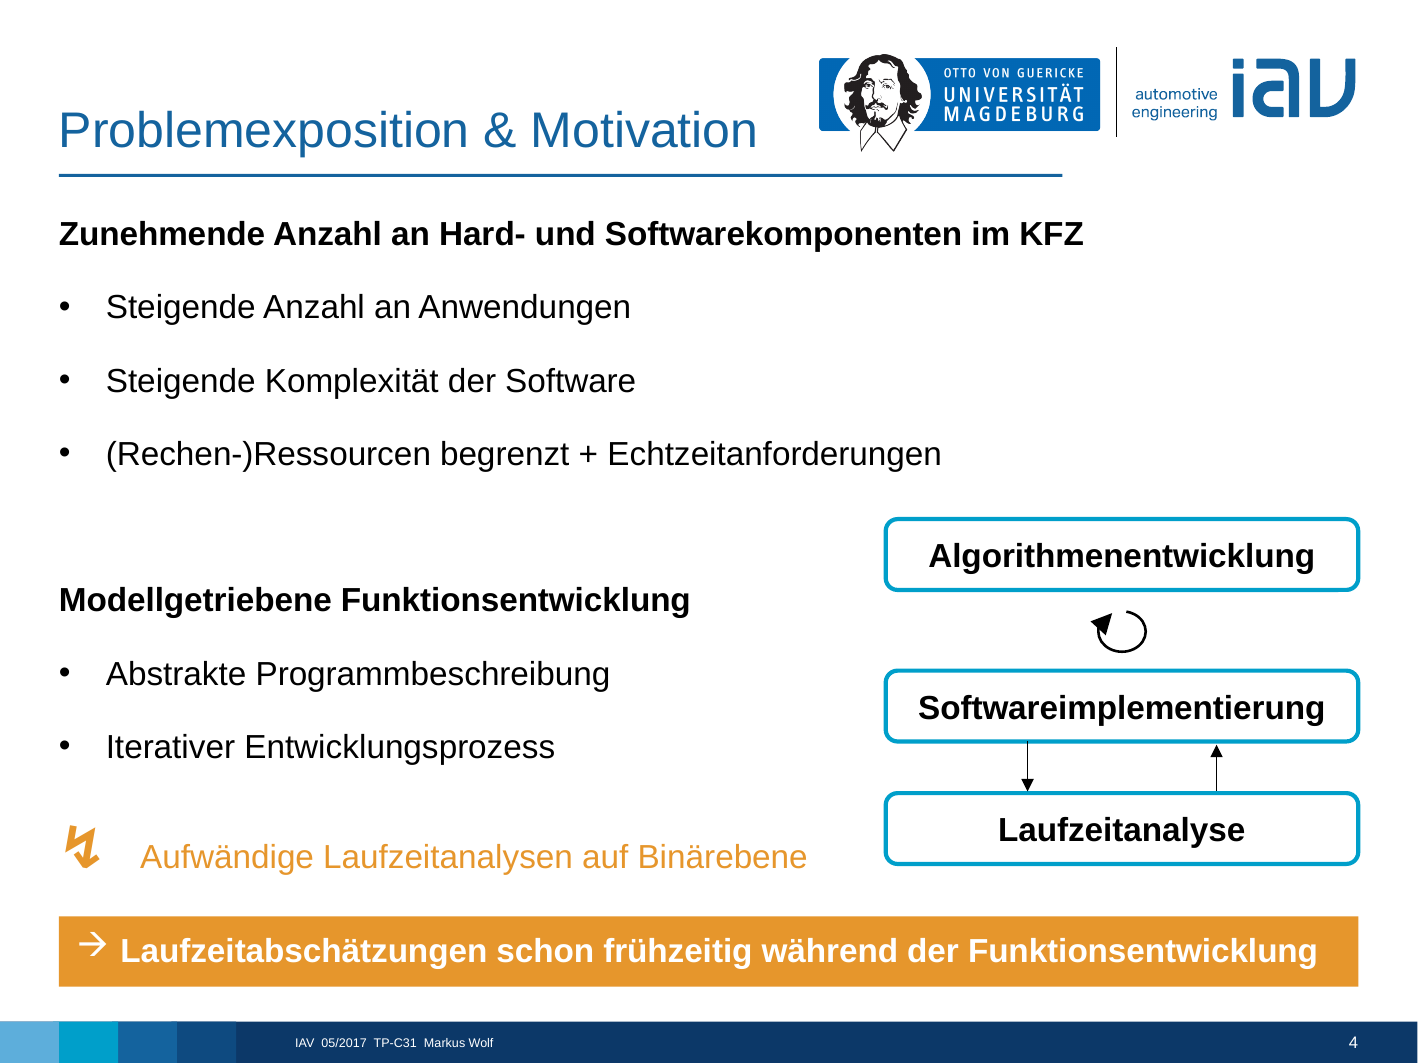

# Problemexposition & Motivation
Zunehmende Anzahl an Hard- und Softwarekomponenten im KFZ
Steigende Anzahl an Anwendungen
Steigende Komplexität der Software
(Rechen-)Ressourcen begrenzt + Echtzeitanforderungen

Modellgetriebene Funktionsentwicklung
Abstrakte Programmbeschreibung
Iterativer Entwicklungsprozess

↯  Aufwändige Laufzeitanalysen auf Binärebene
Algorithmenentwicklung

Softwareimplementierung
Laufzeitanalyse
Laufzeitabschätzungen schon frühzeitig während der Funktionsentwicklung
IAV  05/2017  TP-C31  Markus Wolf
4